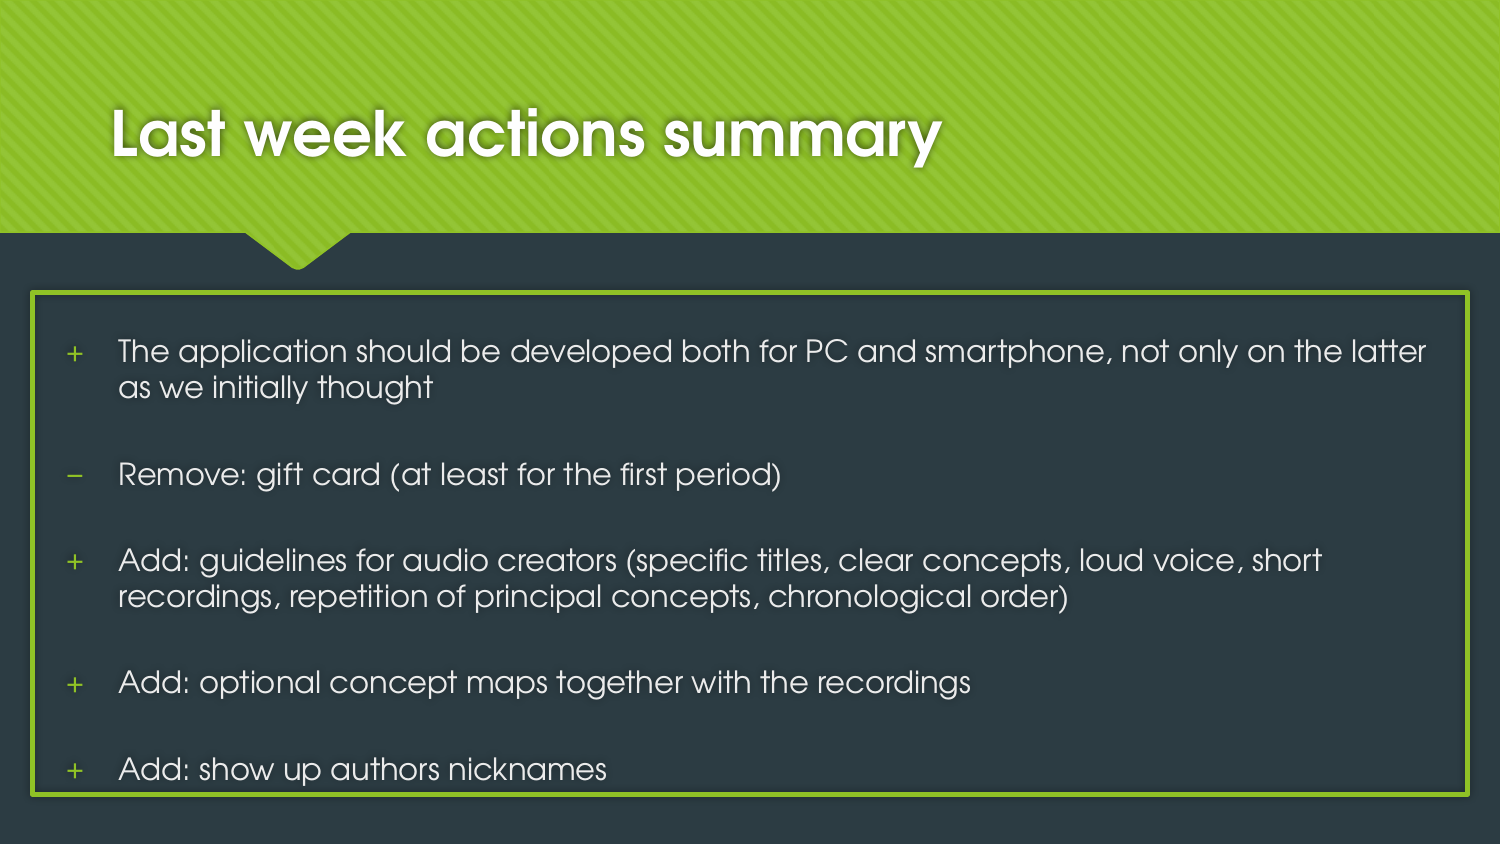

# Last week actions summary

The application should be developed both for PC and smartphone, not only on the latter as we initially thought

Remove: gift card (at least for the first period)

Add: guidelines for audio creators (specific titles, clear concepts, loud voice, short recordings, repetition of principal concepts, chronological order)

Add: optional concept maps together with the recordings

Add: show up authors nicknames